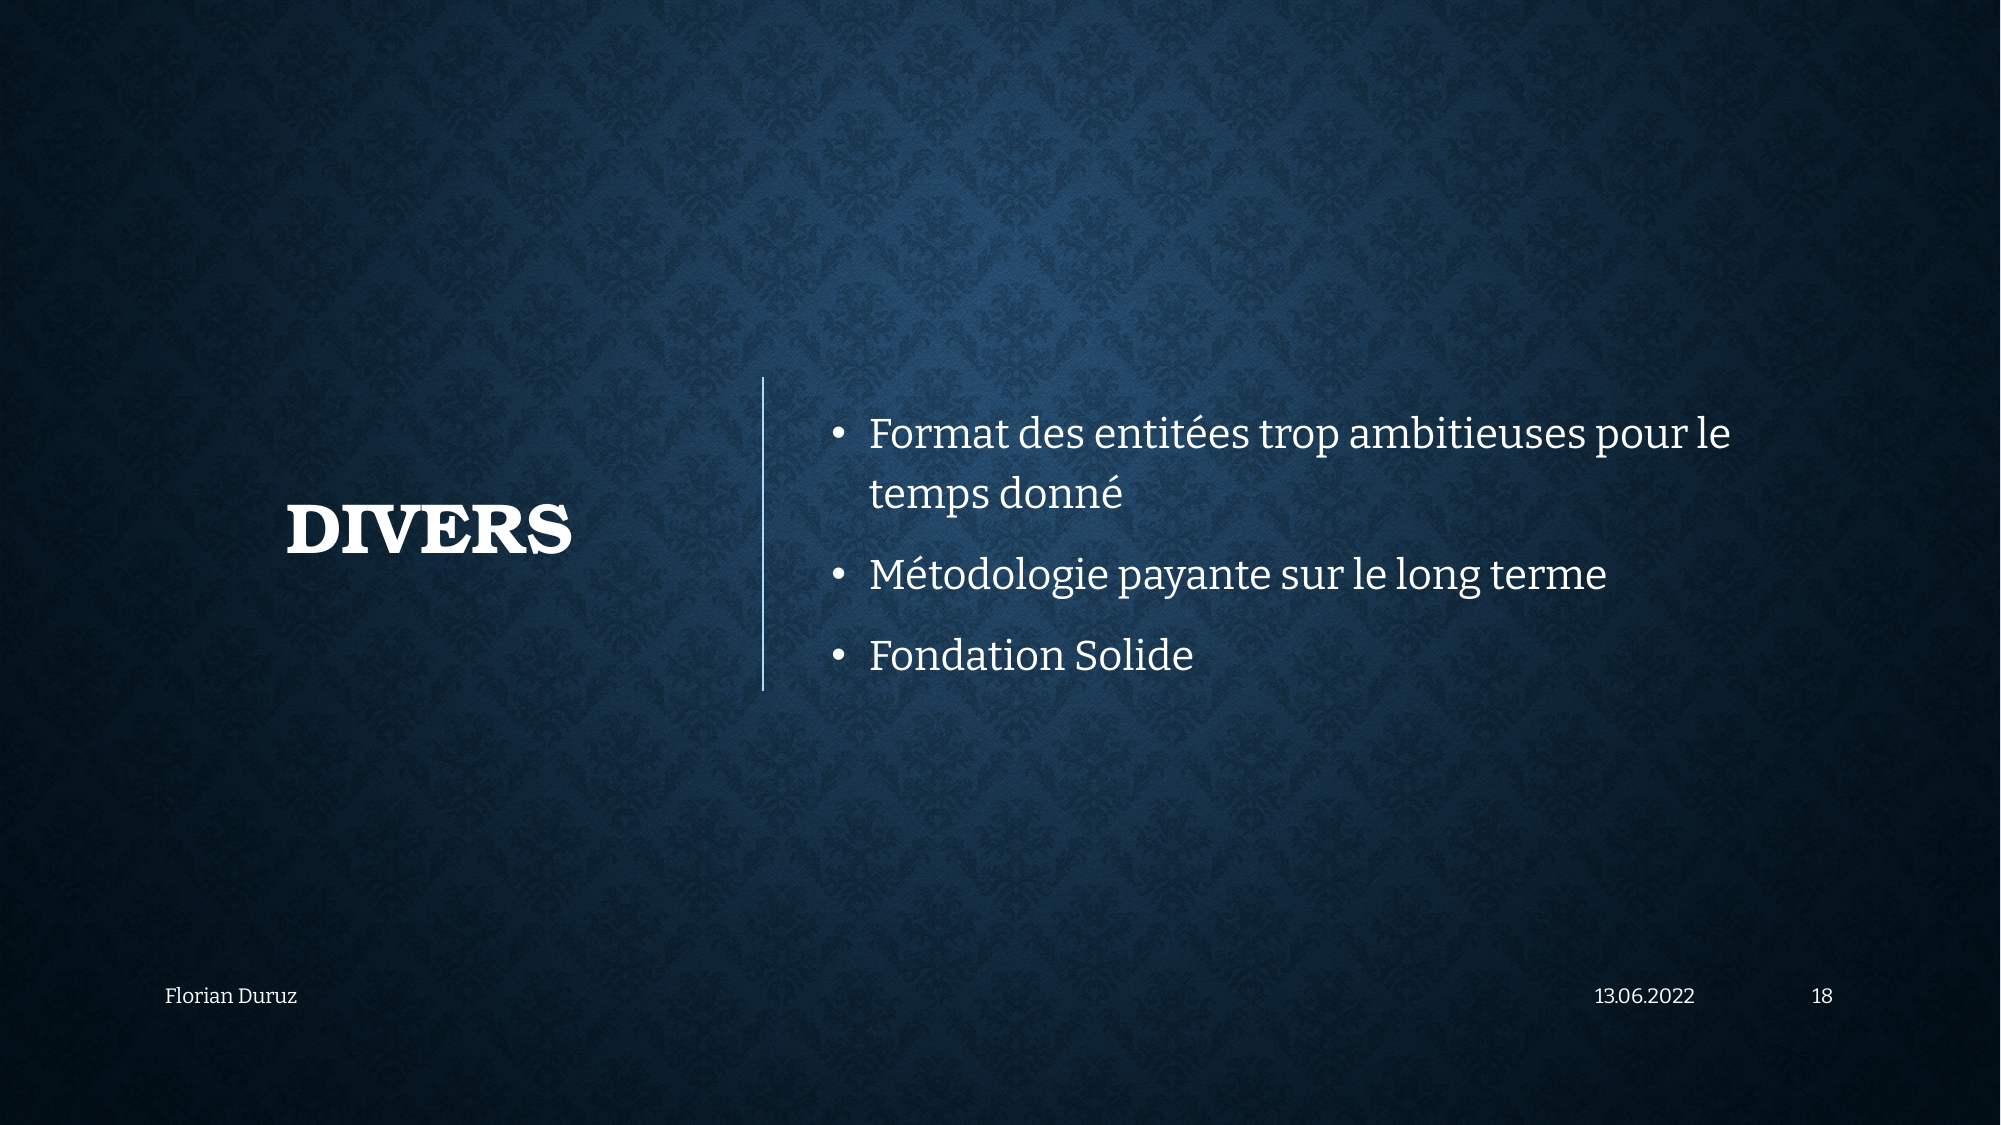

# Divers
Format des entitées trop ambitieuses pour le temps donné
Métodologie payante sur le long terme
Fondation Solide
Florian Duruz
13.06.2022
18